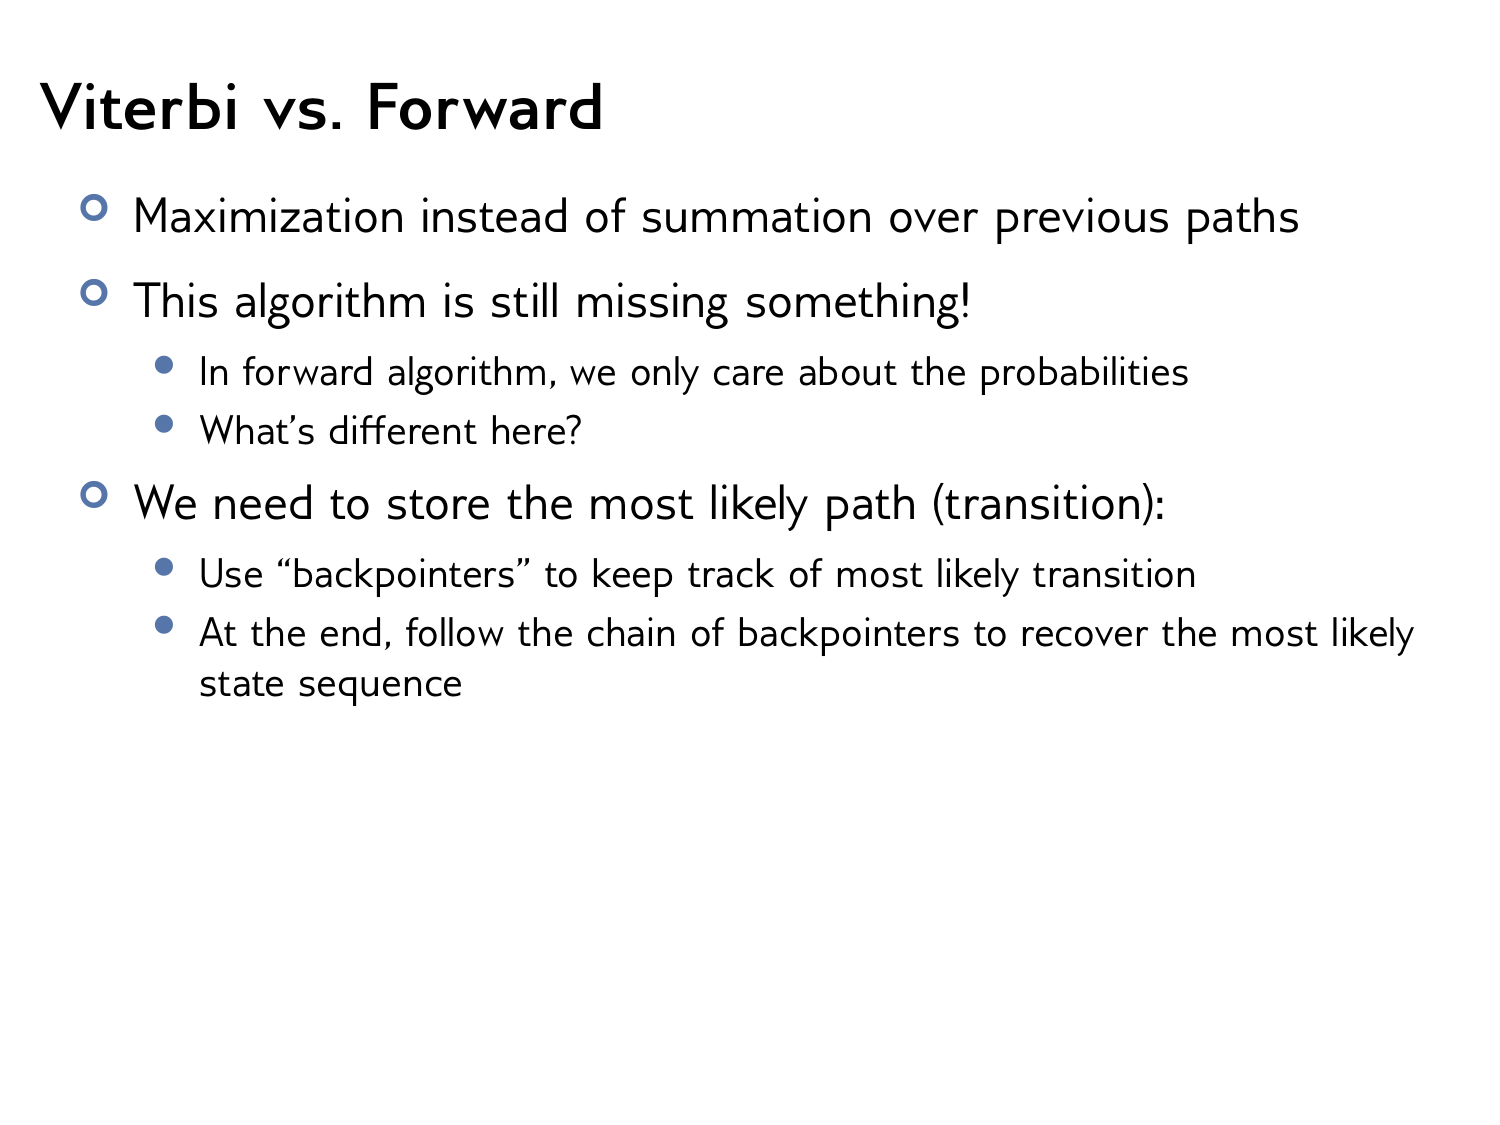

# Viterbi vs. Forward
Maximization instead of summation over previous paths
This algorithm is still missing something!
In forward algorithm, we only care about the probabilities
What’s different here?
We need to store the most likely path (transition):
Use “backpointers” to keep track of most likely transition
At the end, follow the chain of backpointers to recover the most likely state sequence